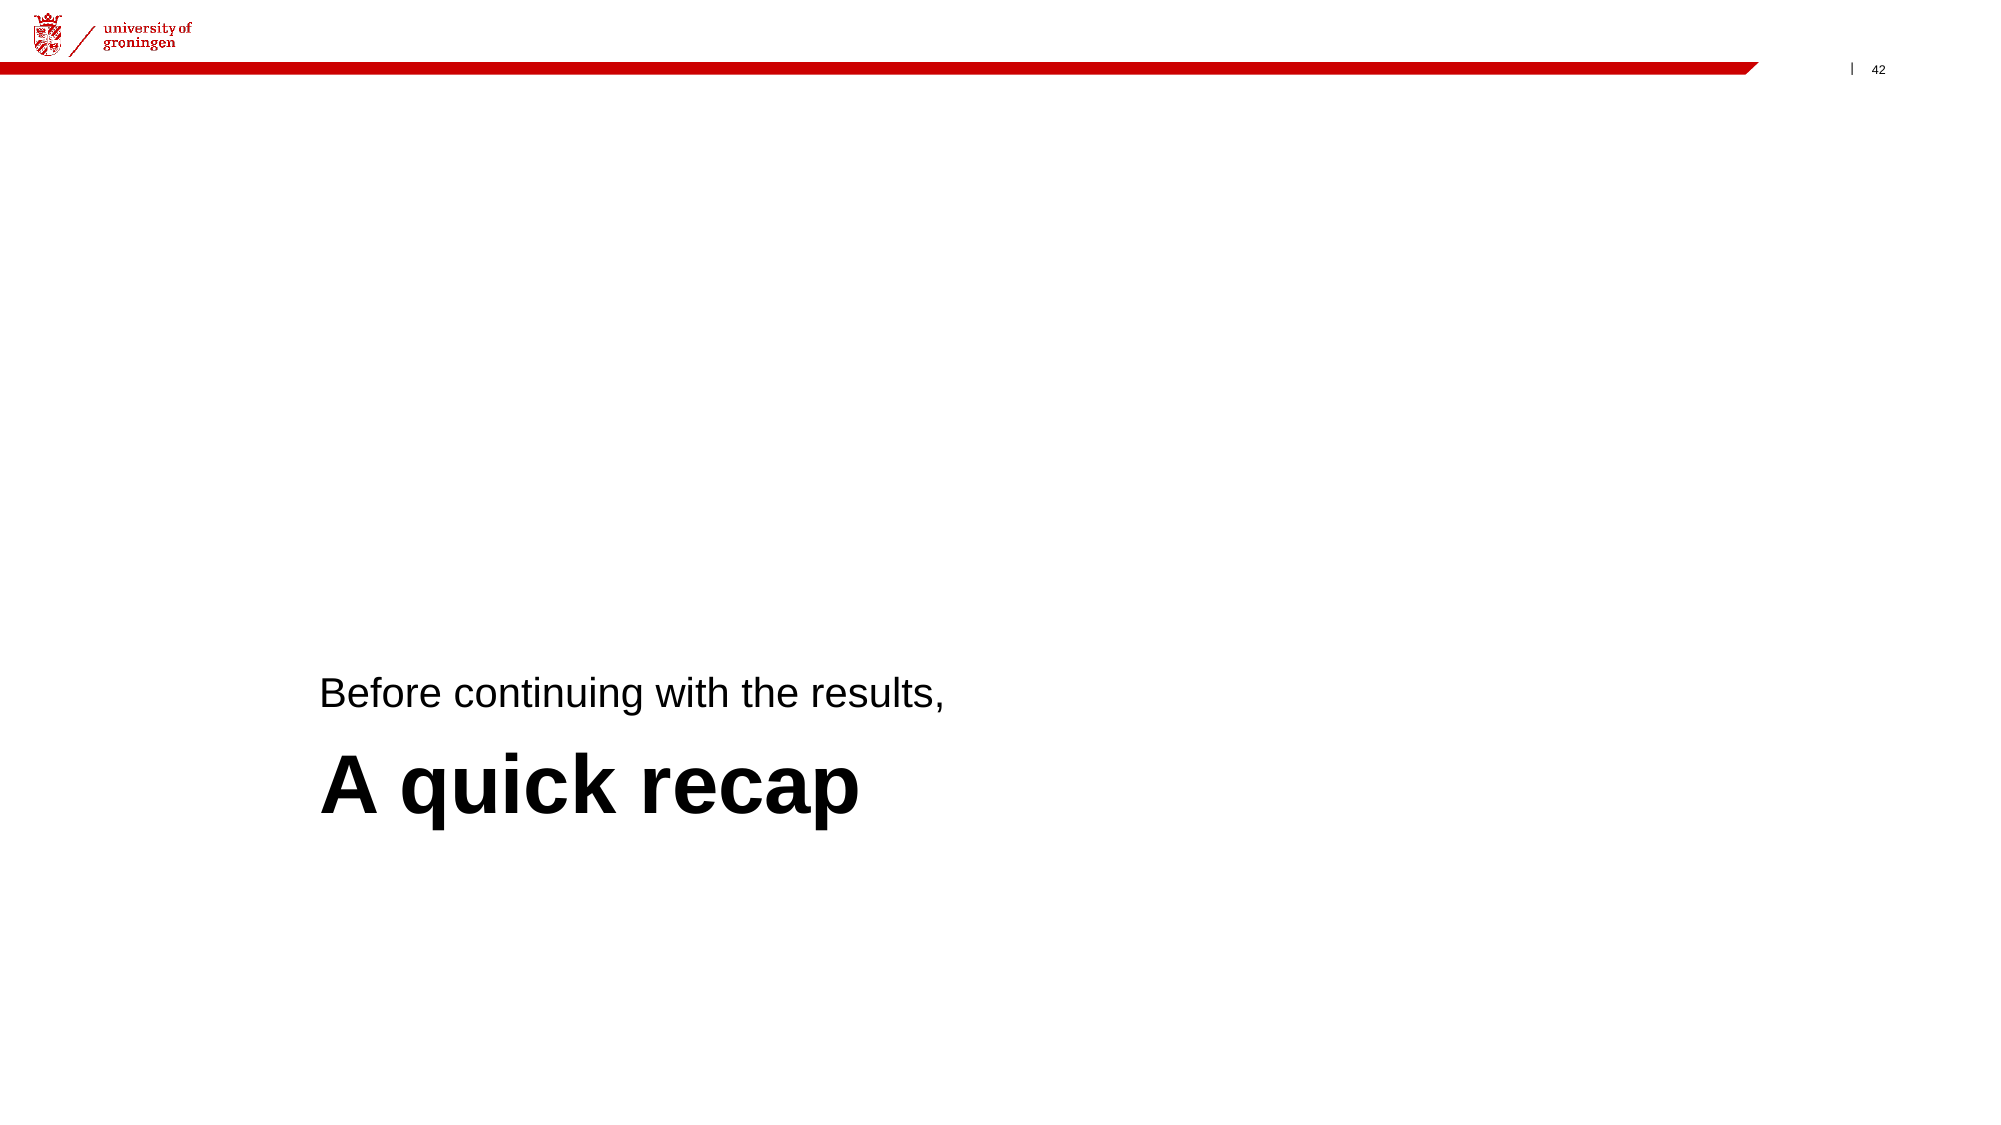

Before continuing with the results,
# A quick recap